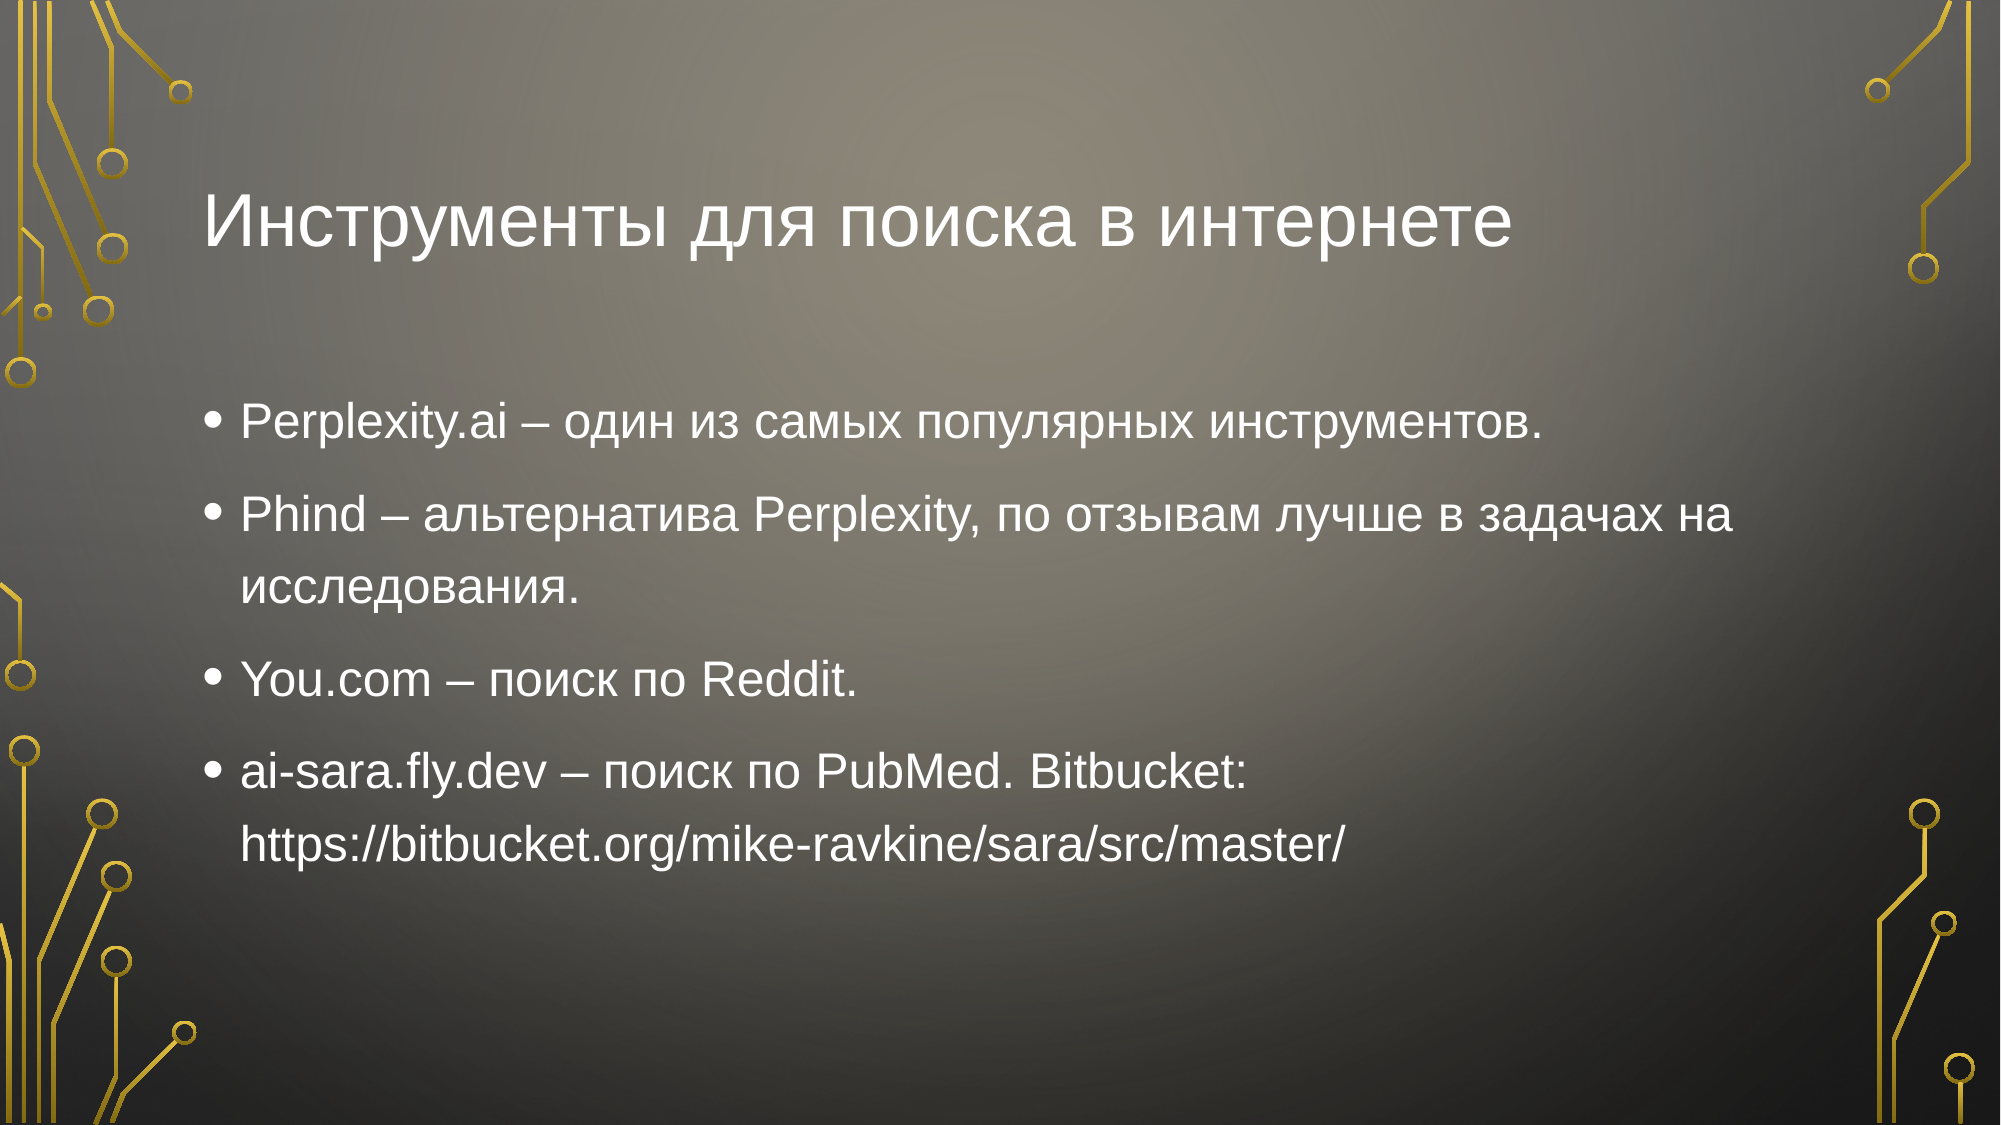

# Инструменты для поиска в интернете
Perplexity.ai – один из самых популярных инструментов.
Phind – альтернатива Perplexity, по отзывам лучше в задачах на исследования.
You.com – поиск по Reddit.
ai-sara.fly.dev – поиск по PubMed. Bitbucket: https://bitbucket.org/mike-ravkine/sara/src/master/